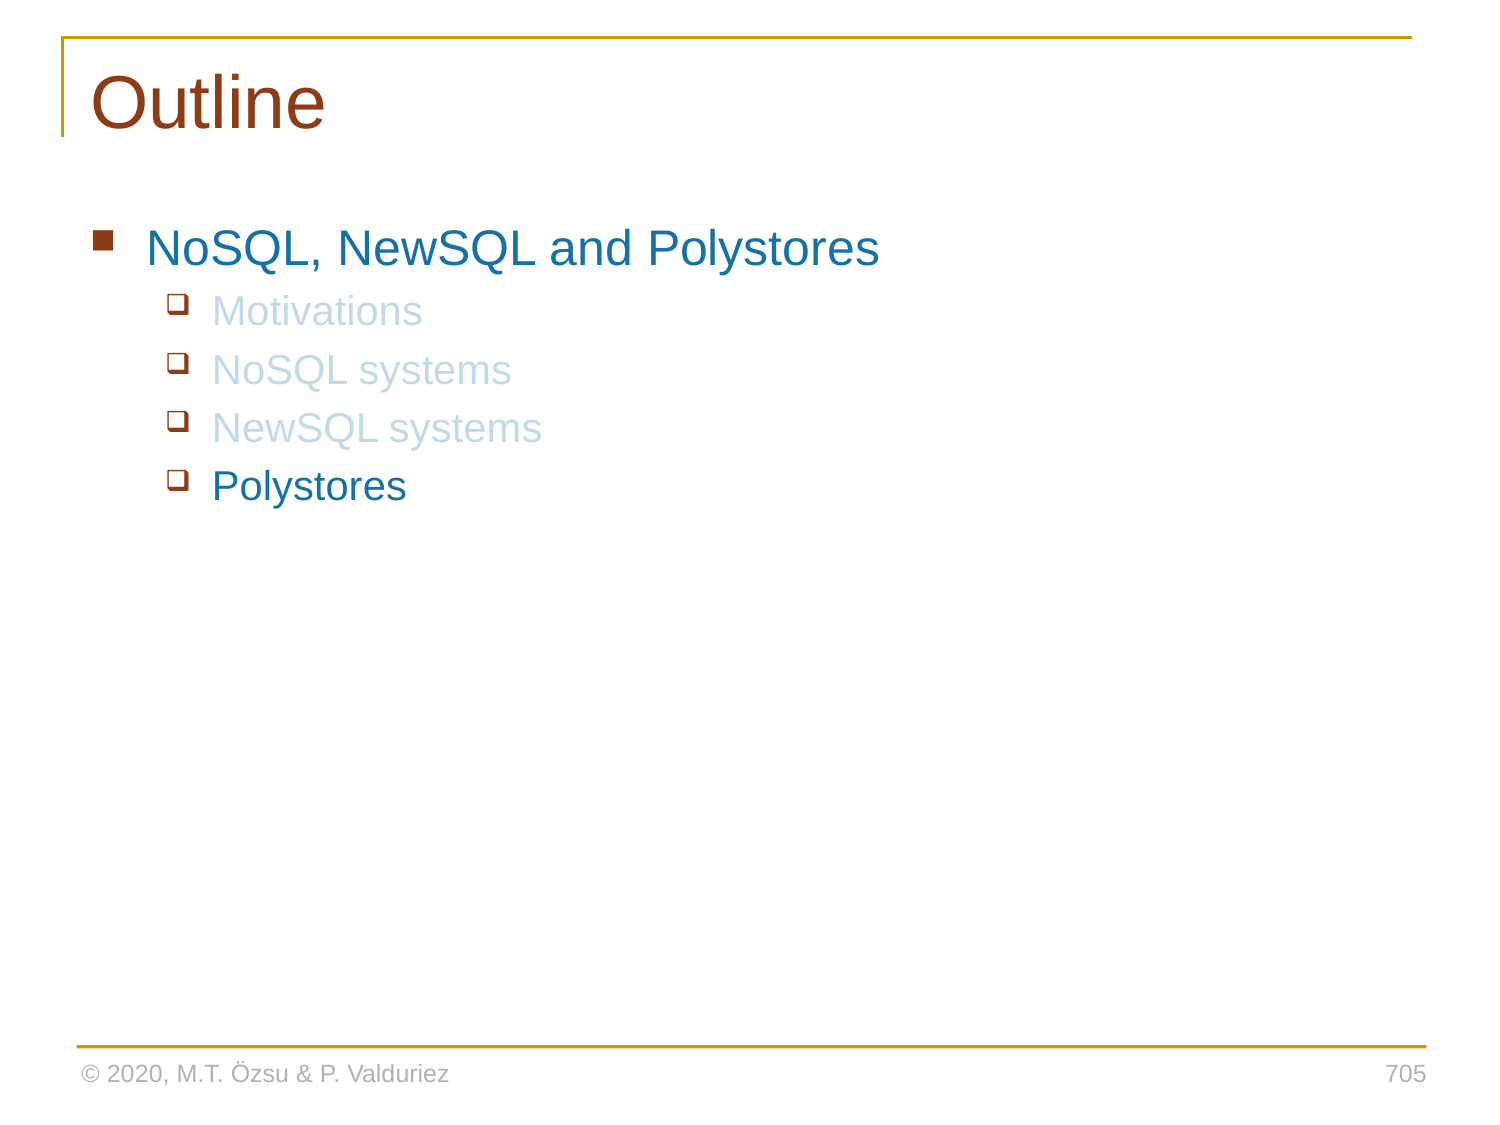

# Outline
NoSQL, NewSQL and Polystores
Motivations
NoSQL systems
NewSQL systems
Polystores
© 2020, M.T. Özsu & P. Valduriez
705